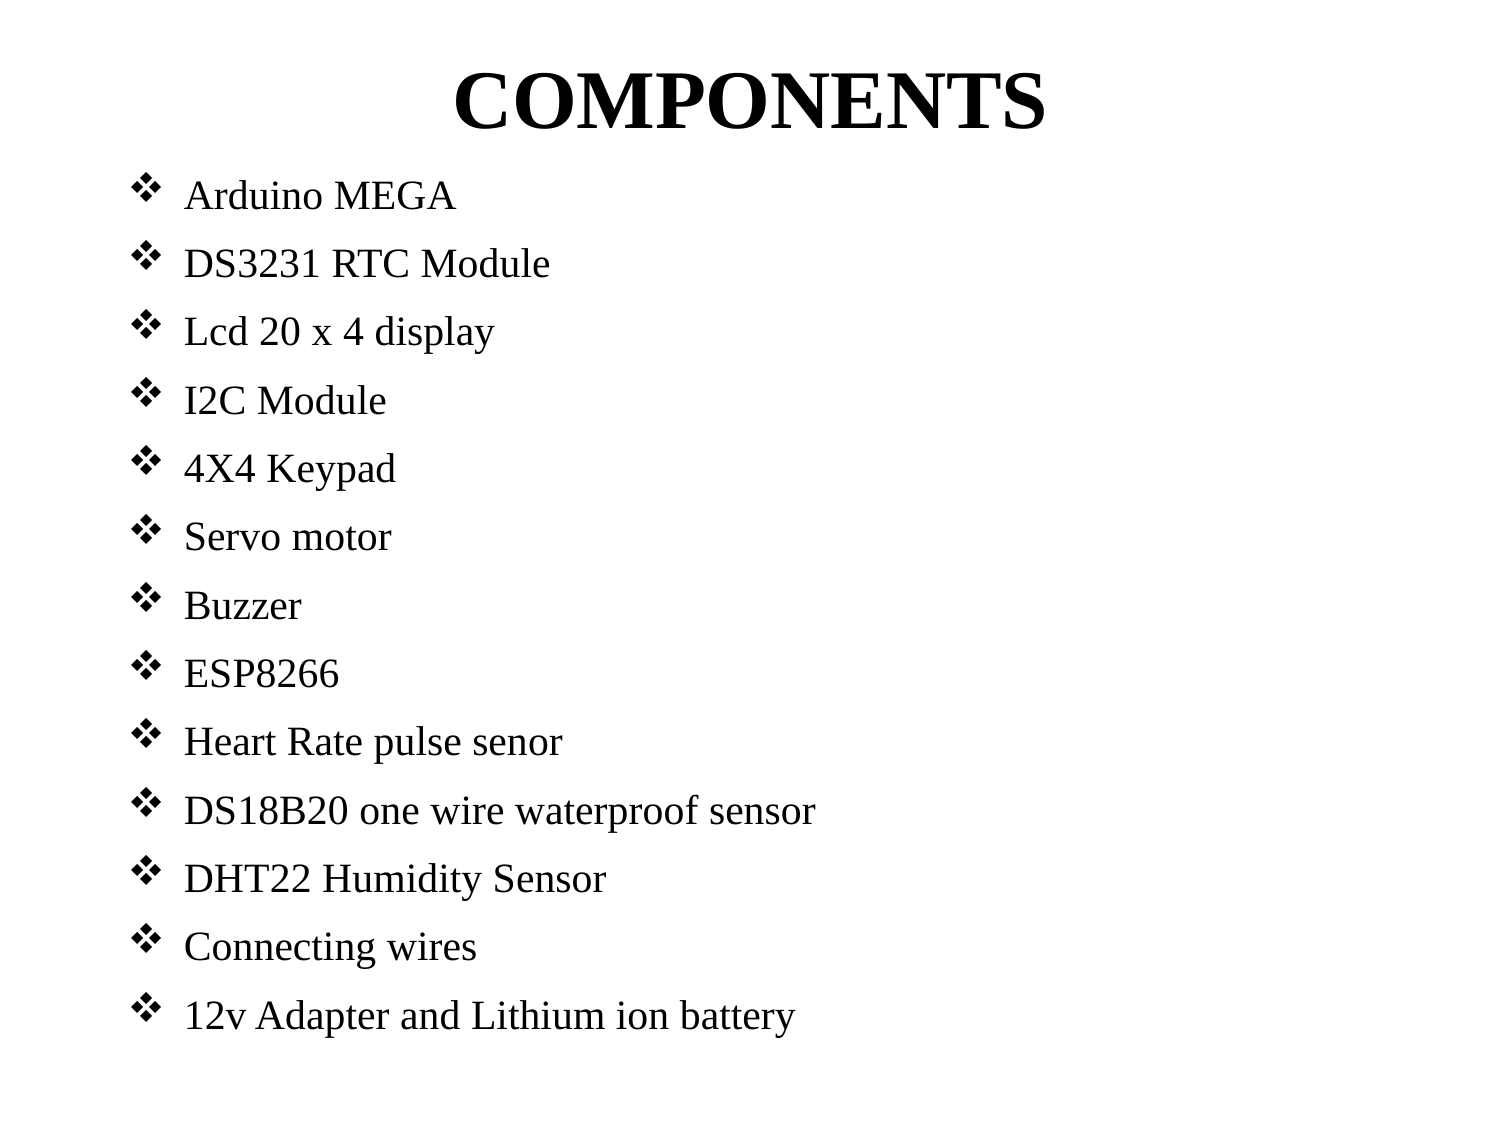

# COMPONENTS
Arduino MEGA
DS3231 RTC Module
Lcd 20 x 4 display
I2C Module
4X4 Keypad
Servo motor
Buzzer
ESP8266
Heart Rate pulse senor
DS18B20 one wire waterproof sensor
DHT22 Humidity Sensor
Connecting wires
12v Adapter and Lithium ion battery